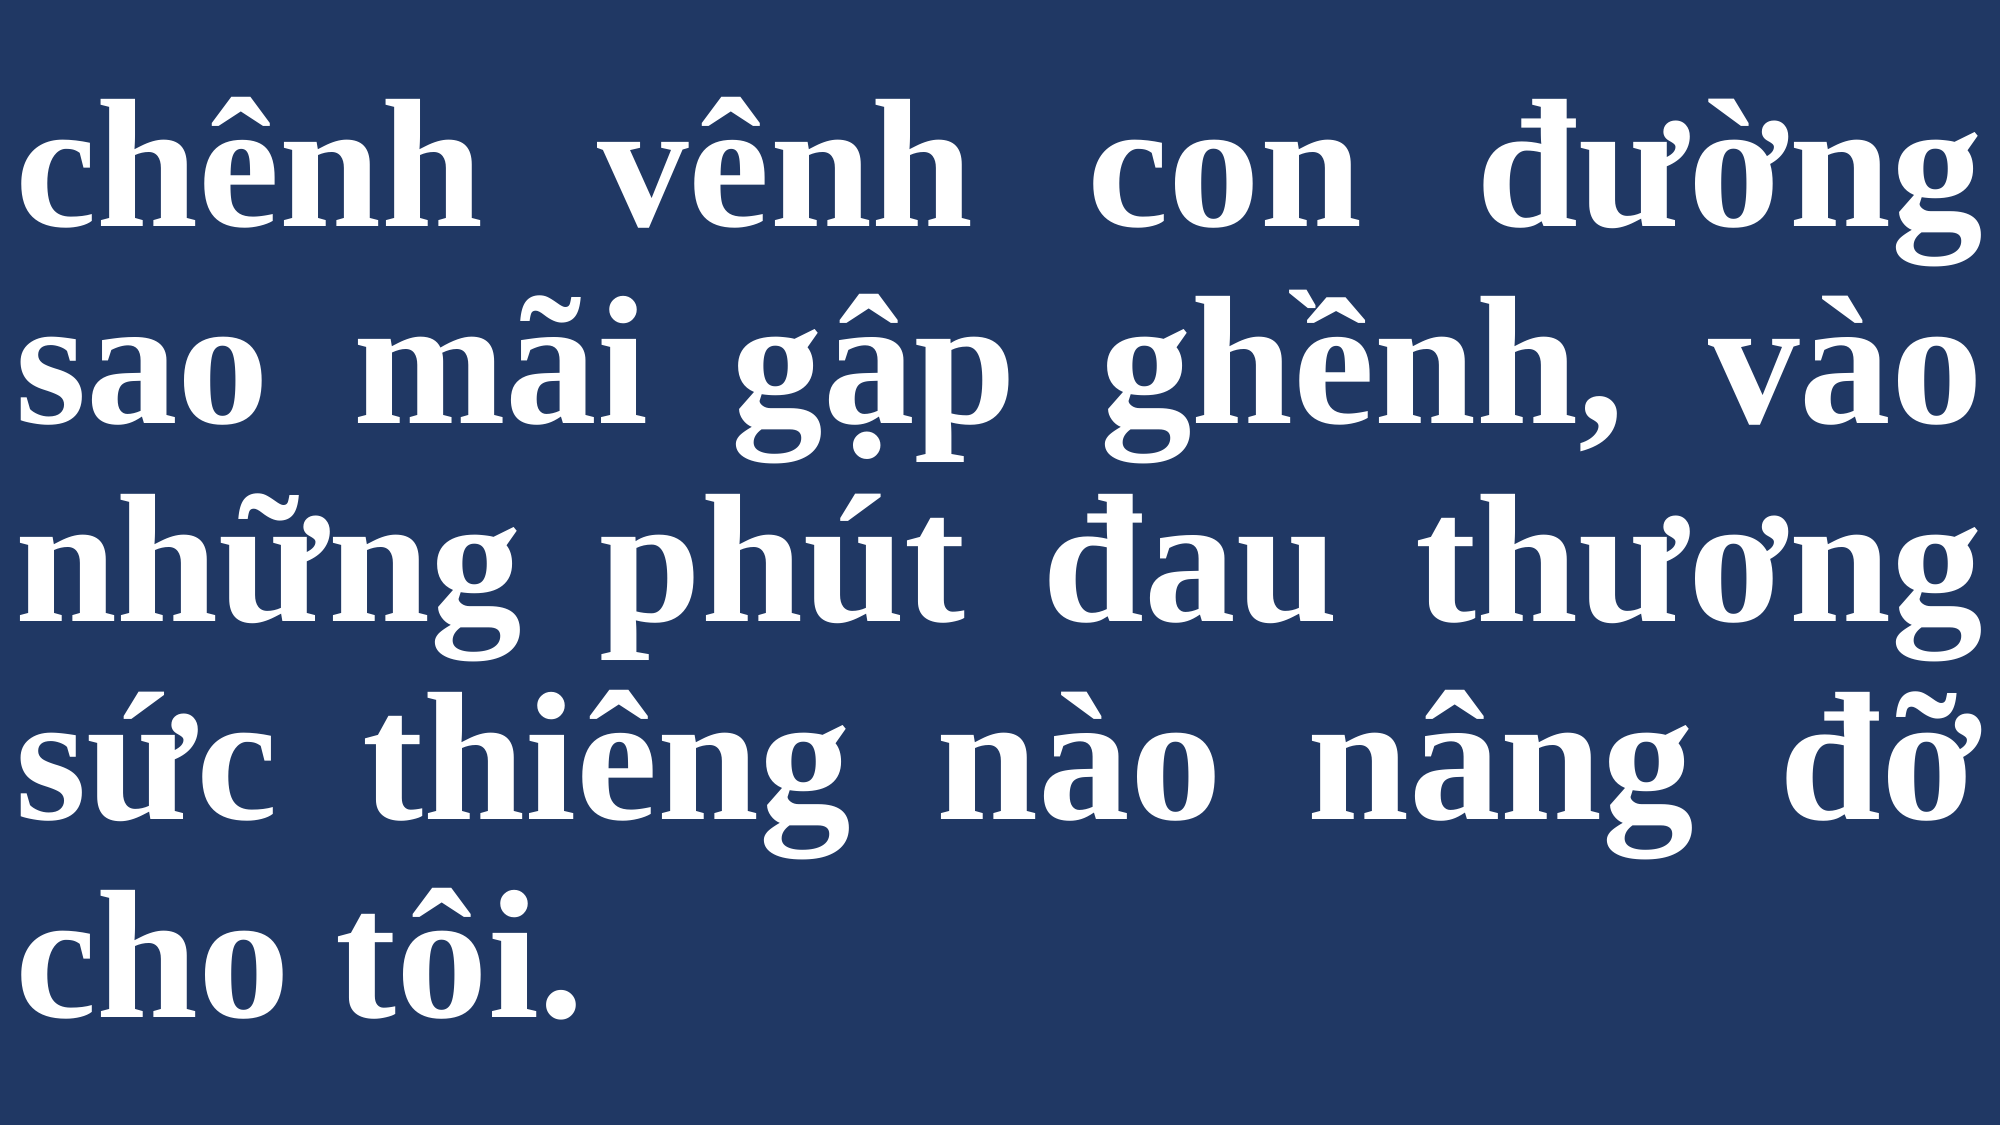

# chênh vênh con đường sao mãi gập ghềnh, vào những phút đau thương sức thiêng nào nâng đỡ cho tôi.